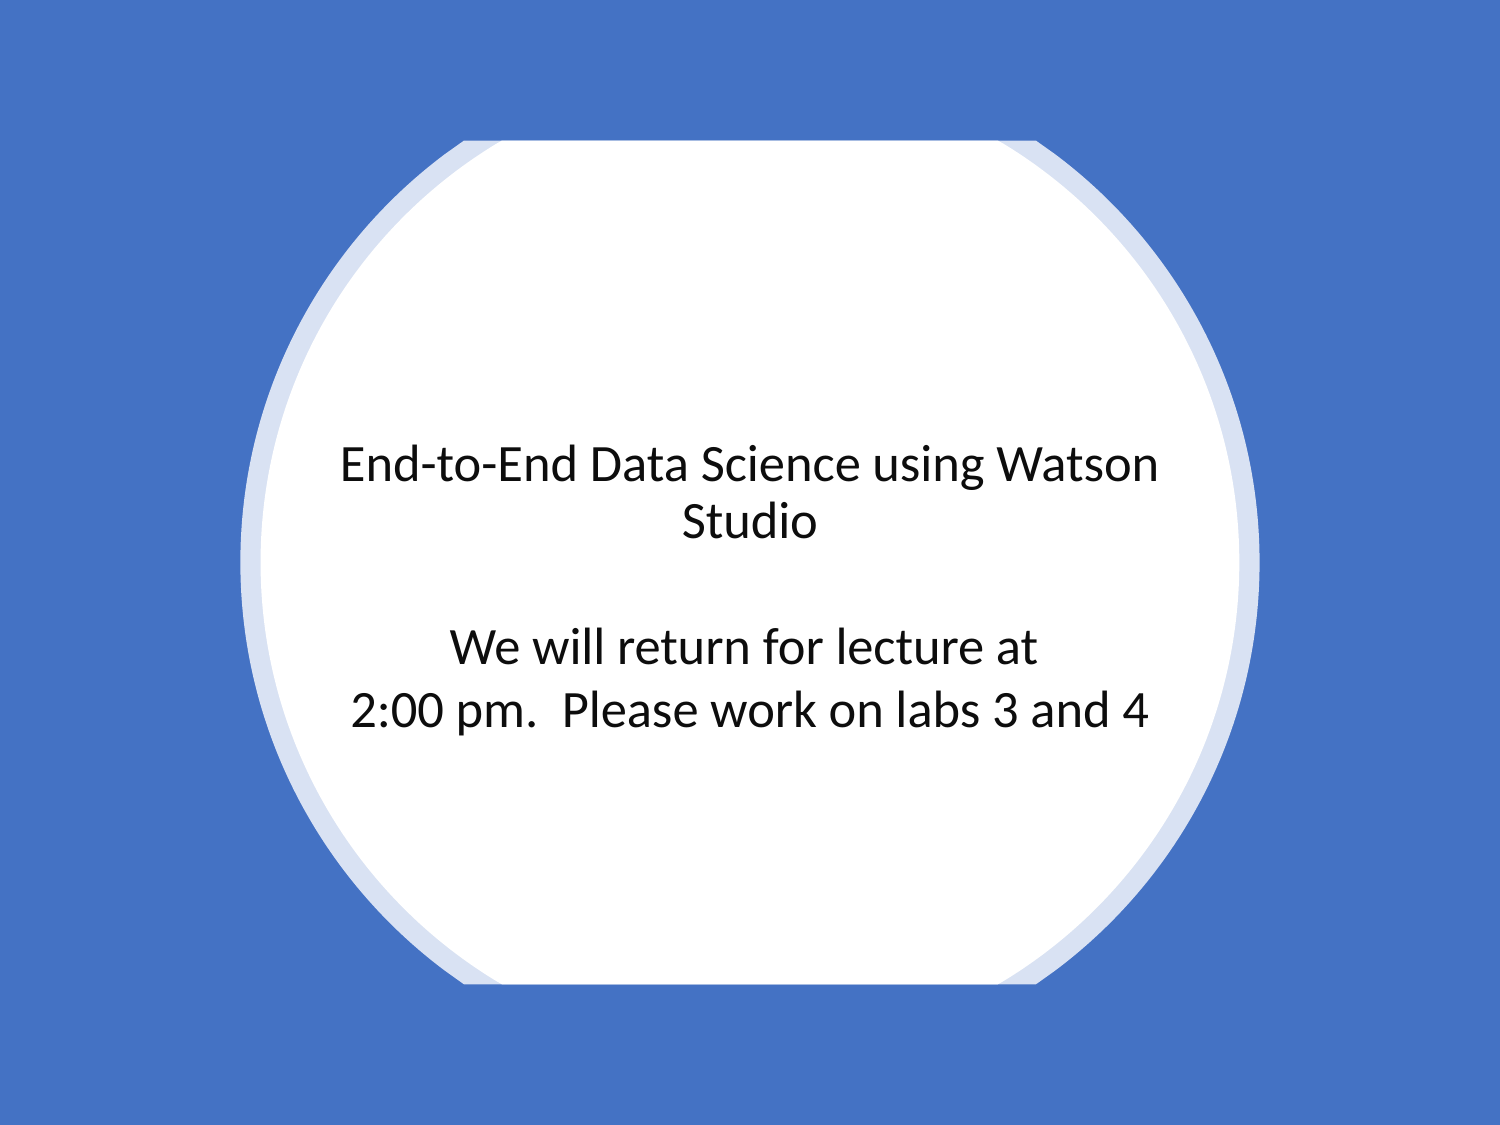

End-to-End Data Science using Watson Studio

We will return for lecture at
2:00 pm.  Please work on labs 3 and 4